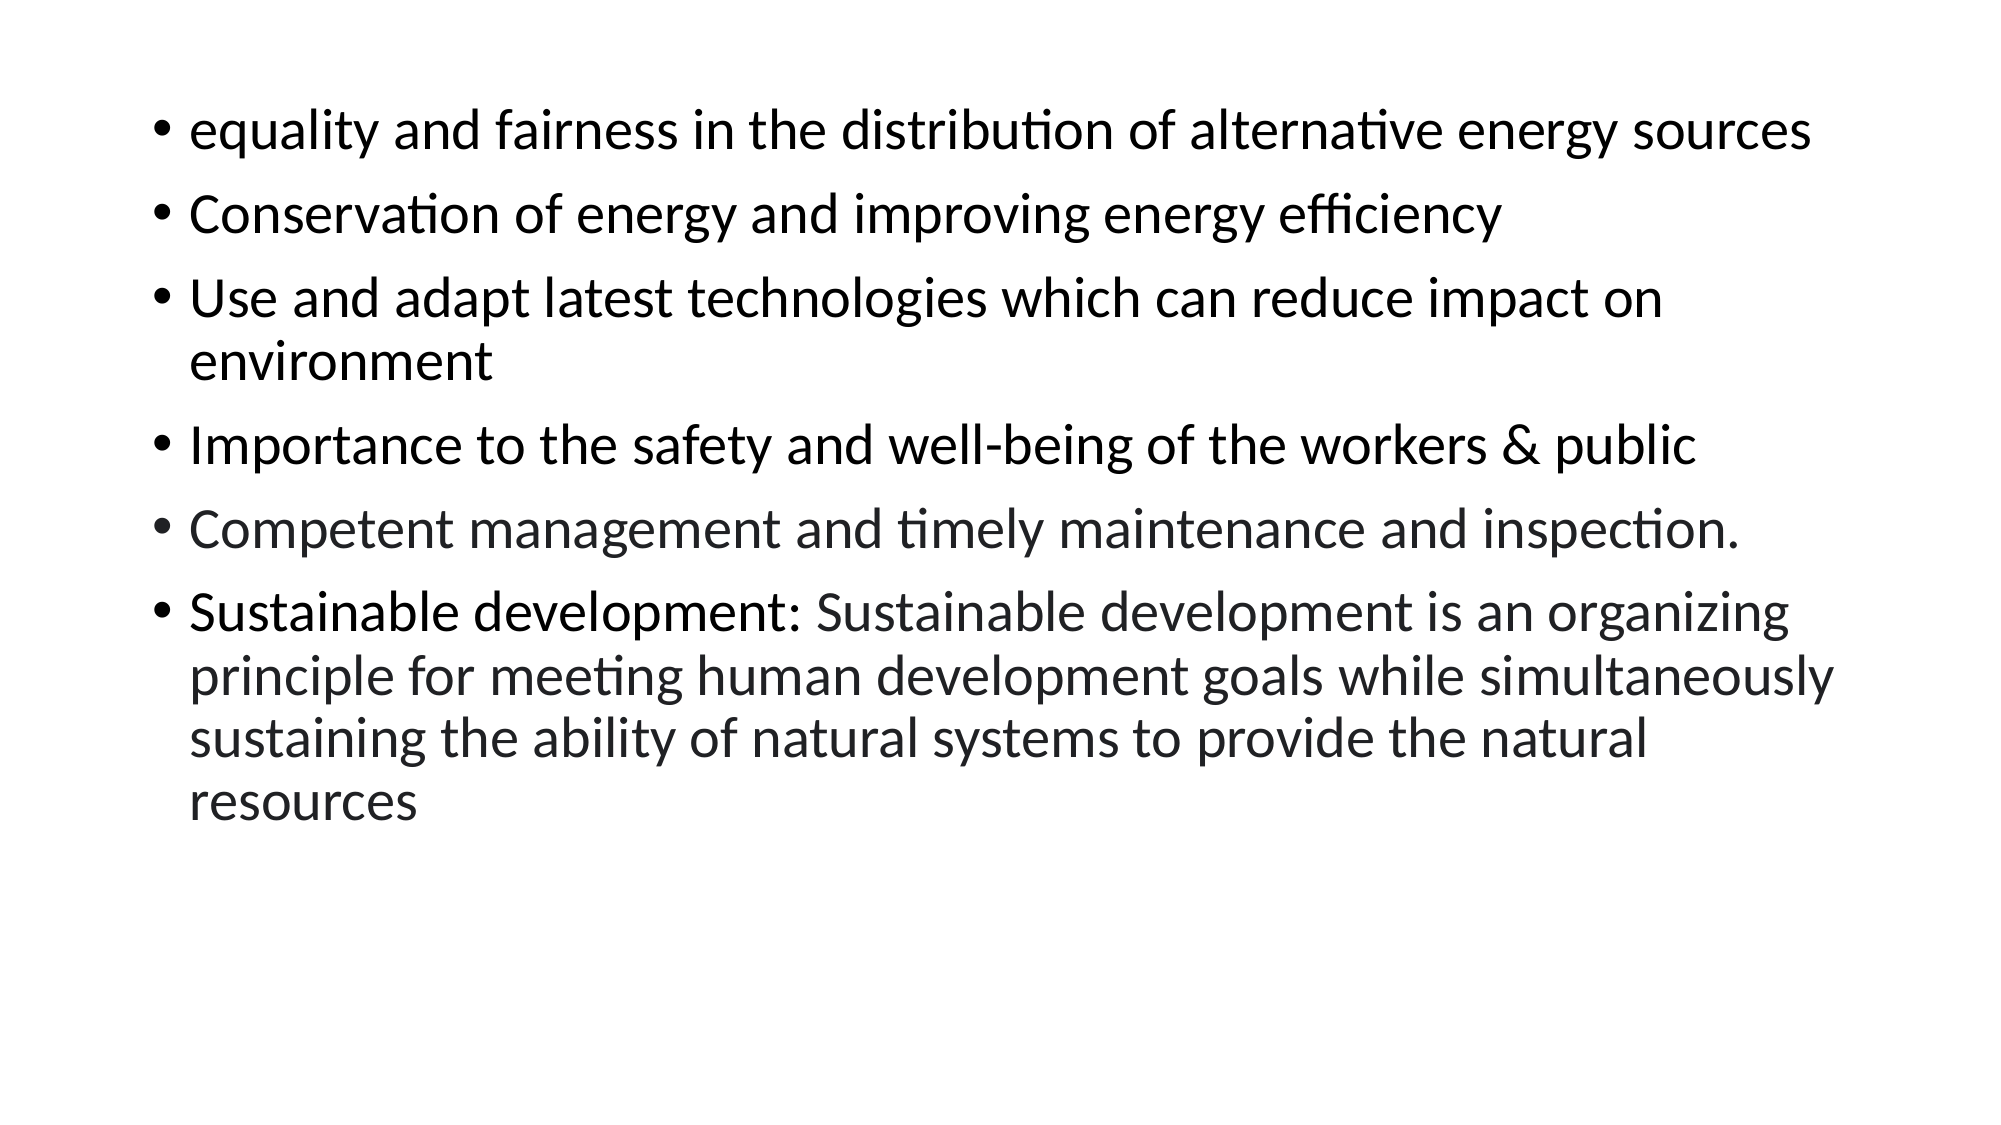

equality and fairness in the distribution of alternative energy sources
Conservation of energy and improving energy efficiency
Use and adapt latest technologies which can reduce impact on environment
Importance to the safety and well-being of the workers & public
Competent management and timely maintenance and inspection.
Sustainable development: Sustainable development is an organizing principle for meeting human development goals while simultaneously sustaining the ability of natural systems to provide the natural resources